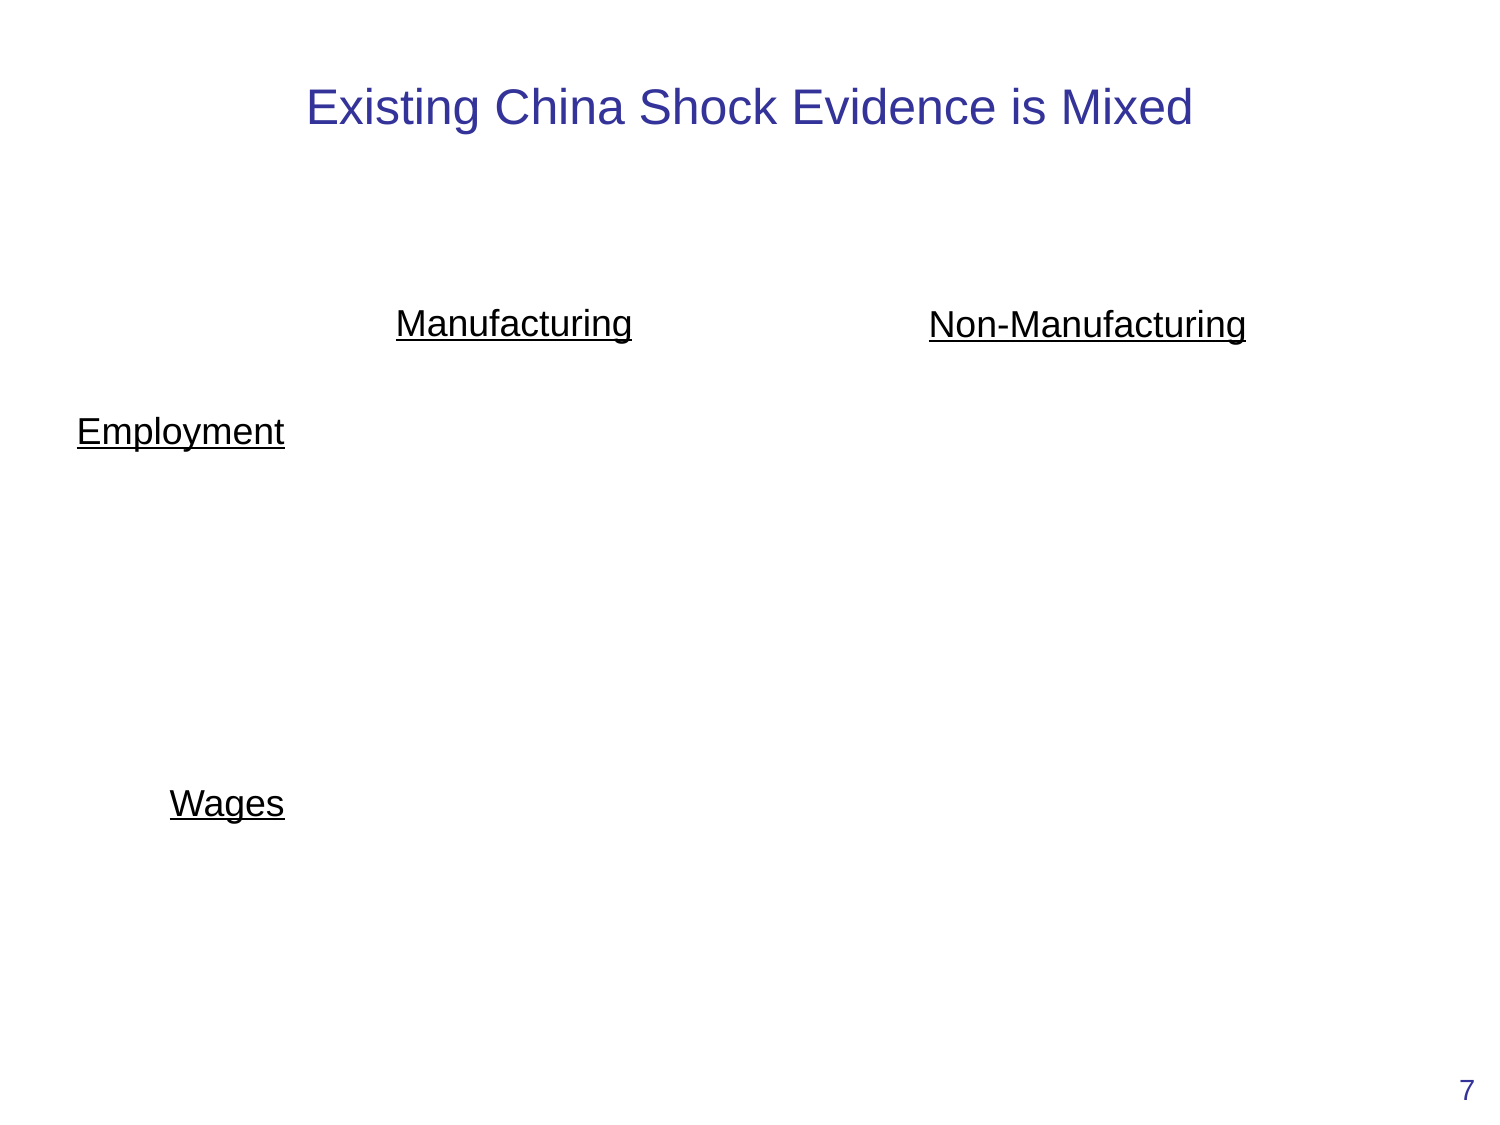

# Existing China Shock Evidence is Mixed
Manufacturing
Non-Manufacturing
Employment
Wages

7